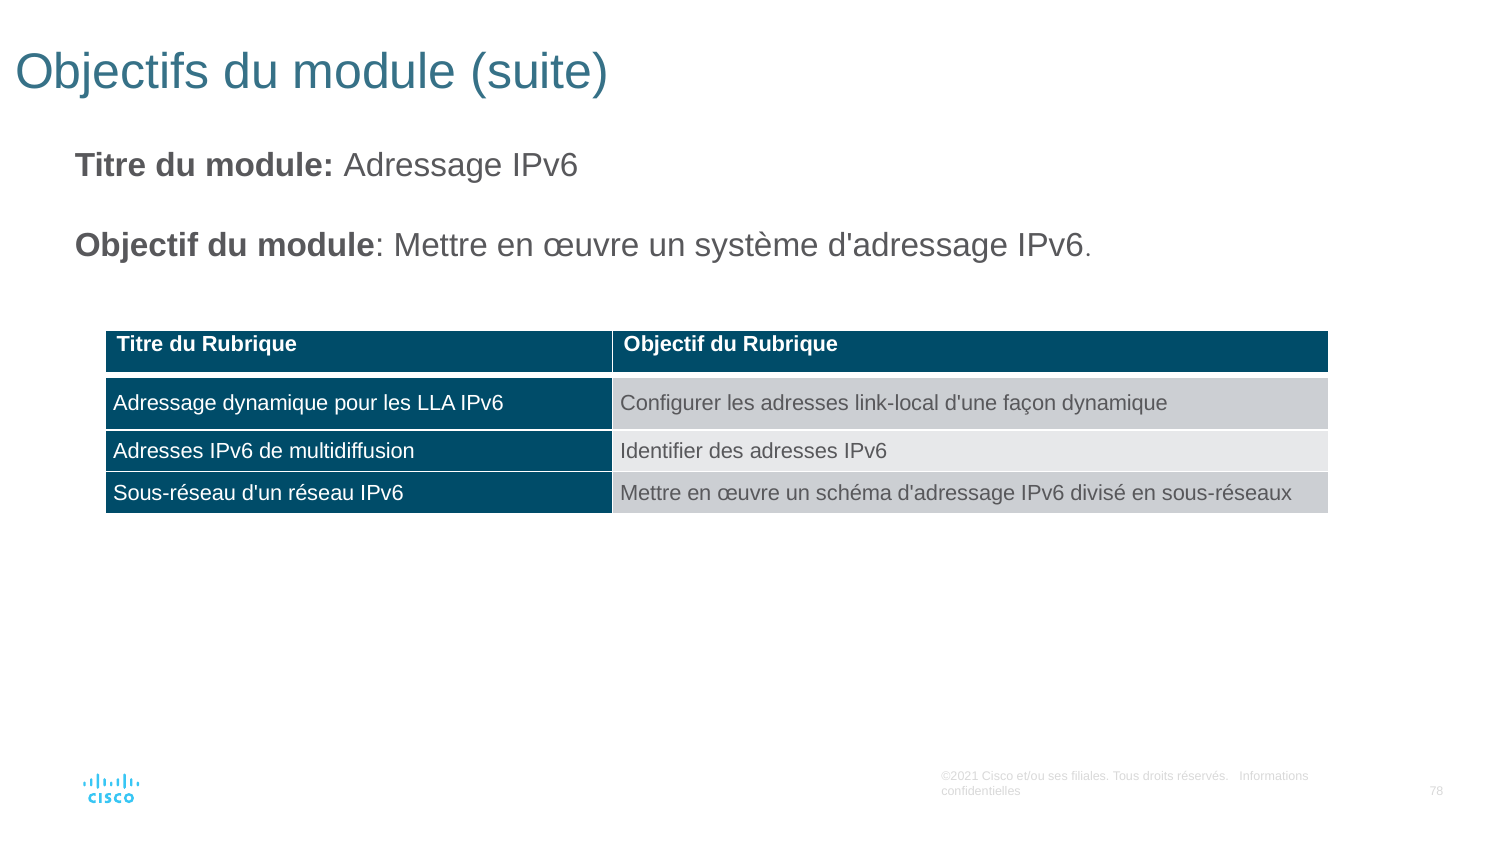

# Objectifs du module (suite)
Titre du module: Adressage IPv6

Objectif du module: Mettre en œuvre un système d'adressage IPv6.

| Titre du Rubrique | Objectif du Rubrique |
| --- | --- |
| Adressage dynamique pour les LLA IPv6 | Configurer les adresses link-local d'une façon dynamique |
| Adresses IPv6 de multidiffusion | Identifier des adresses IPv6 |
| Sous-réseau d'un réseau IPv6 | Mettre en œuvre un schéma d'adressage IPv6 divisé en sous-réseaux |